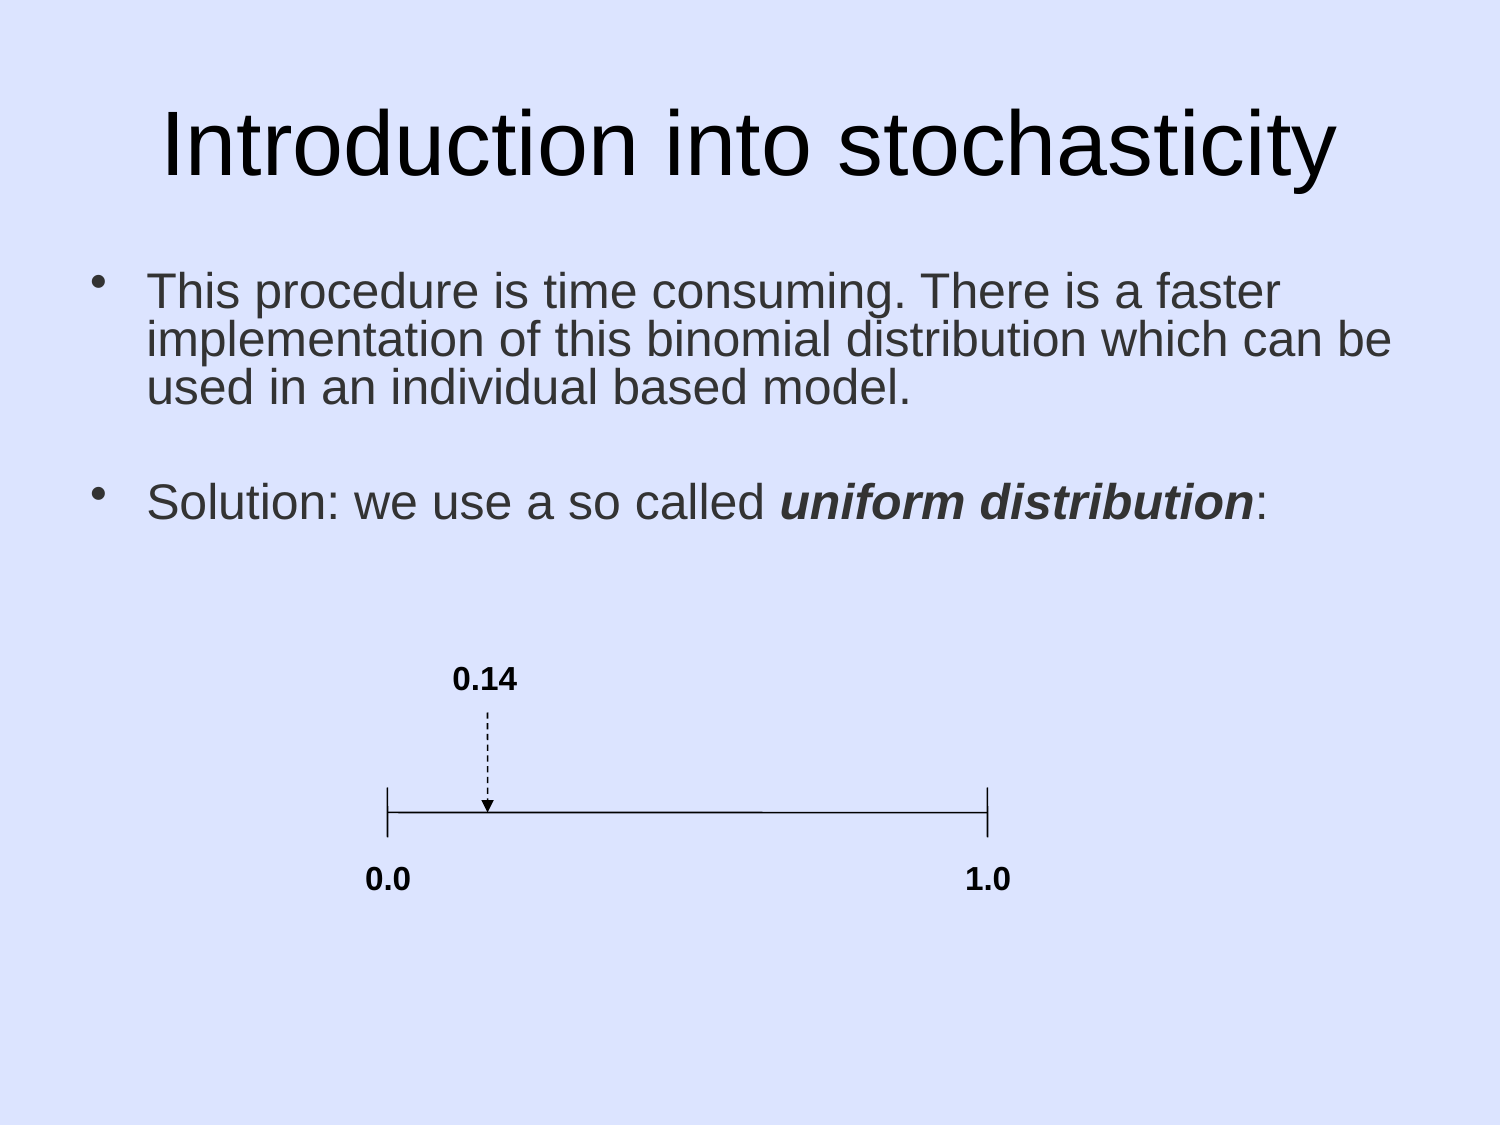

# Introduction into stochasticity
This procedure is time consuming. There is a faster implementation of this binomial distribution which can be used in an individual based model.

Solution: we use a so called uniform distribution:
0.14

0.0				1.0